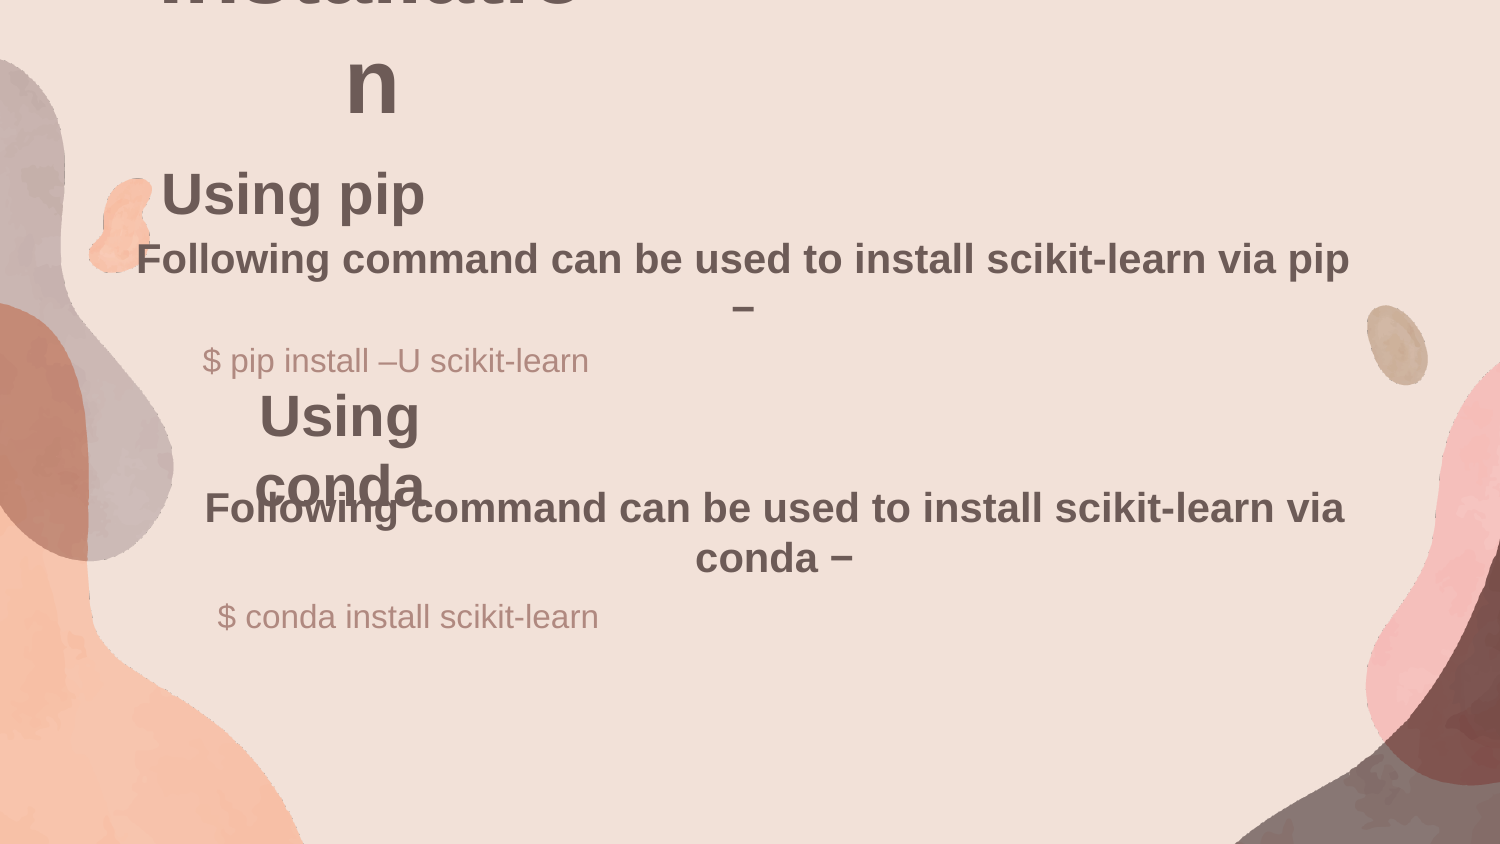

Installation
Using pip
# Following command can be used to install scikit-learn via pip −
$ pip install –U scikit-learn
Using conda
Following command can be used to install scikit-learn via conda −
$ conda install scikit-learn